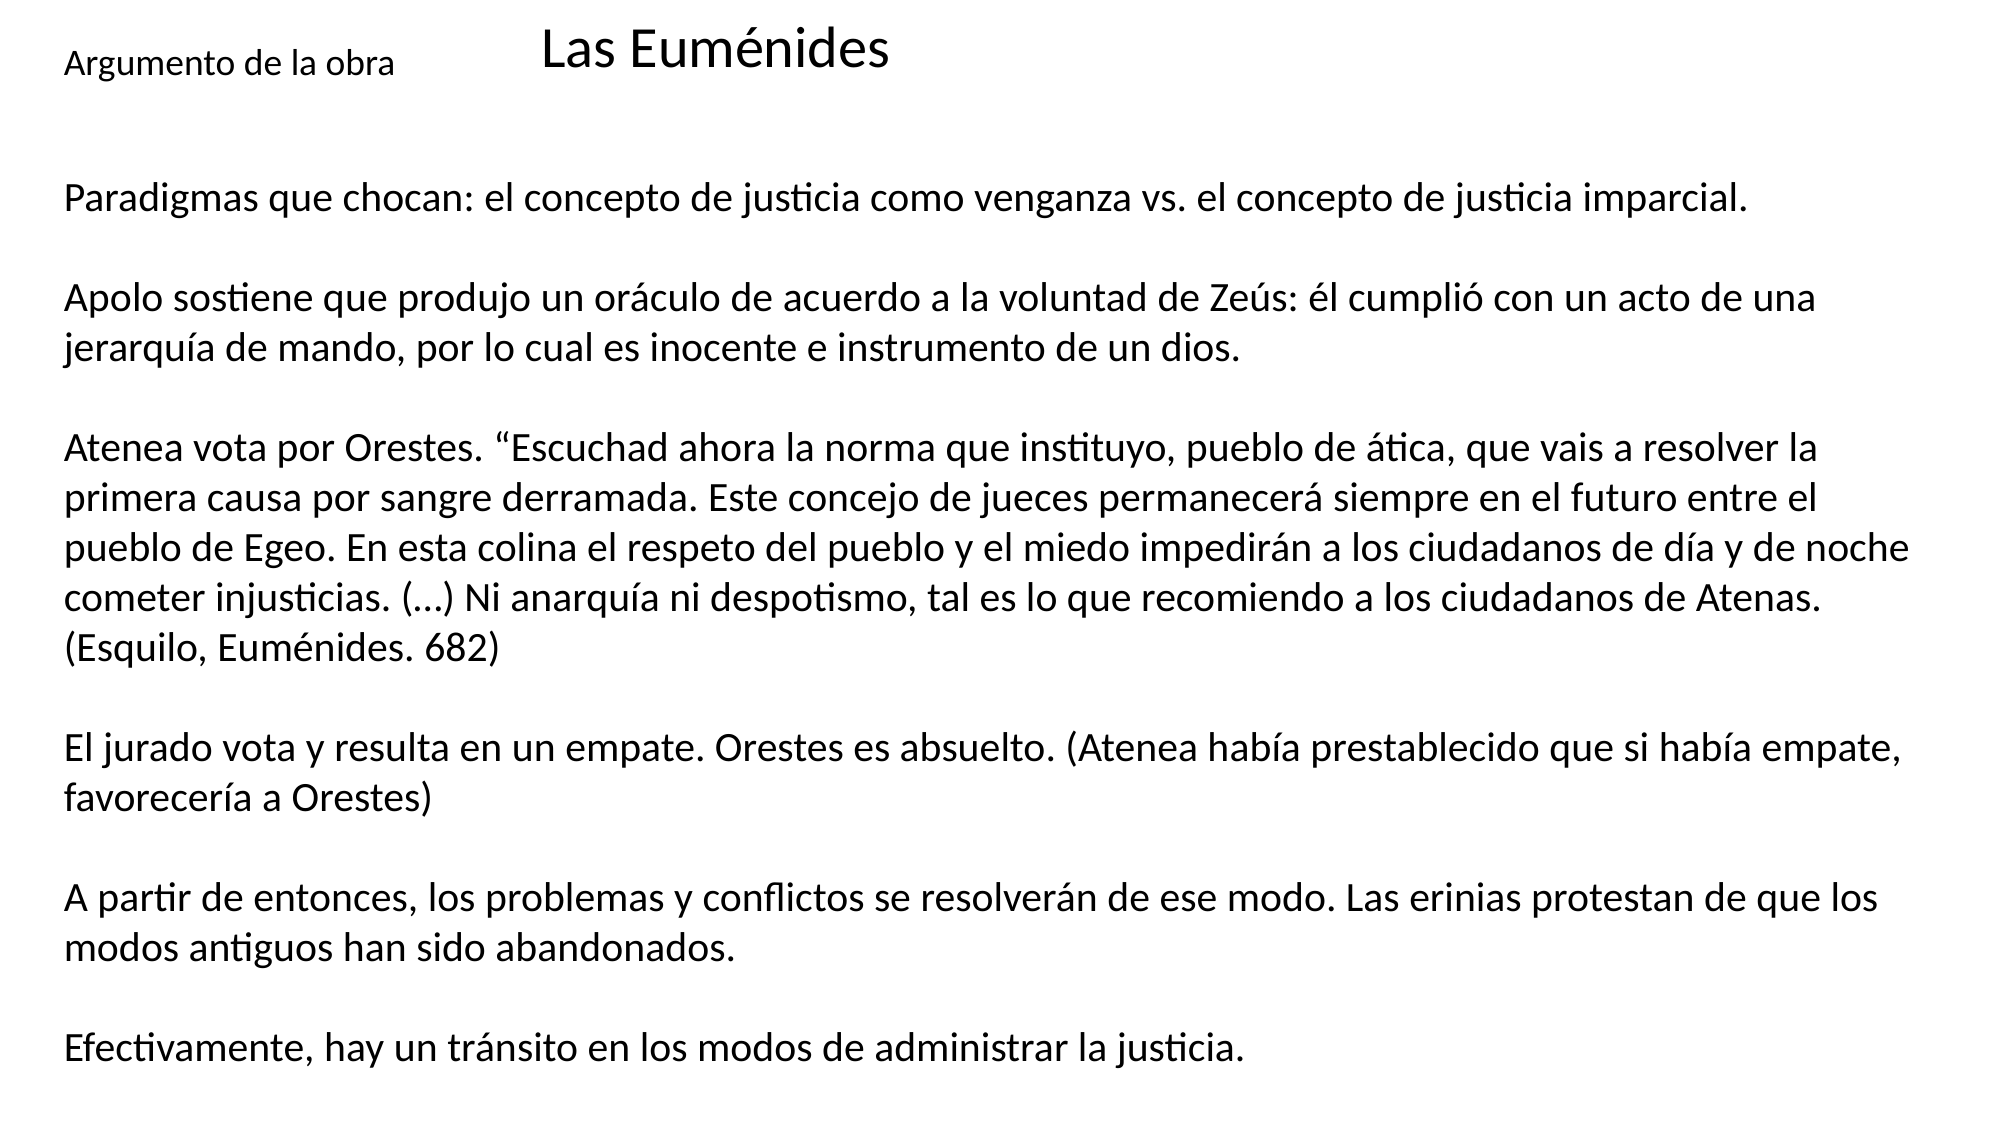

Las Euménides

Argumento de la obra

Paradigmas que chocan: el concepto de justicia como venganza vs. el concepto de justicia imparcial.

Apolo sostiene que produjo un oráculo de acuerdo a la voluntad de Zeús: él cumplió con un acto de una jerarquía de mando, por lo cual es inocente e instrumento de un dios.

Atenea vota por Orestes. “Escuchad ahora la norma que instituyo, pueblo de ática, que vais a resolver la primera causa por sangre derramada. Este concejo de jueces permanecerá siempre en el futuro entre el pueblo de Egeo. En esta colina el respeto del pueblo y el miedo impedirán a los ciudadanos de día y de noche cometer injusticias. (…) Ni anarquía ni despotismo, tal es lo que recomiendo a los ciudadanos de Atenas. (Esquilo, Euménides. 682)

El jurado vota y resulta en un empate. Orestes es absuelto. (Atenea había prestablecido que si había empate, favorecería a Orestes)

A partir de entonces, los problemas y conflictos se resolverán de ese modo. Las erinias protestan de que los modos antiguos han sido abandonados.

Efectivamente, hay un tránsito en los modos de administrar la justicia.